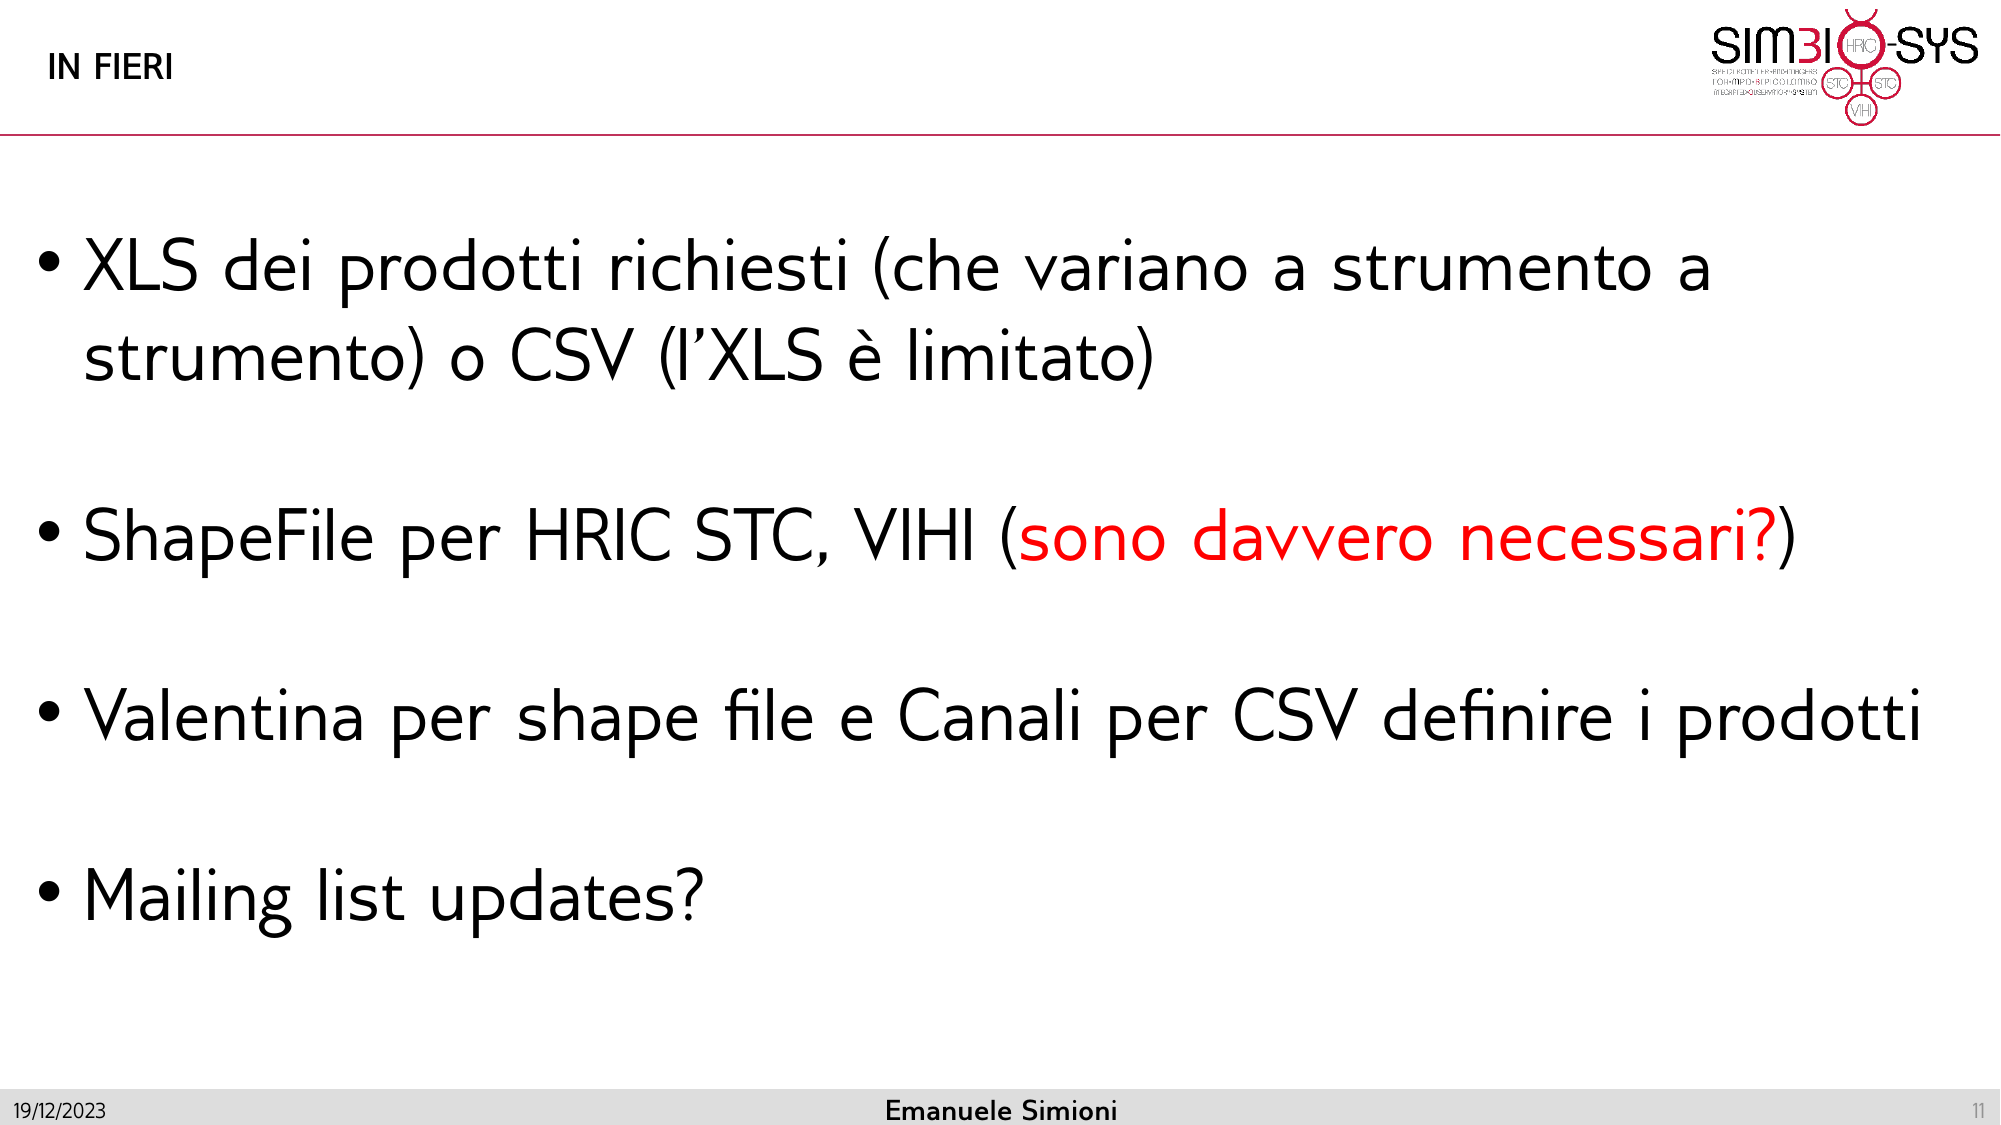

IN FIERI
XLS dei prodotti richiesti (che variano a strumento a strumento) o CSV (l’XLS è limitato)

ShapeFile per HRIC STC, VIHI (sono davvero necessari?)

Valentina per shape file e Canali per CSV definire i prodotti

Mailing list updates?
19/12/2023
11
Emanuele Simioni